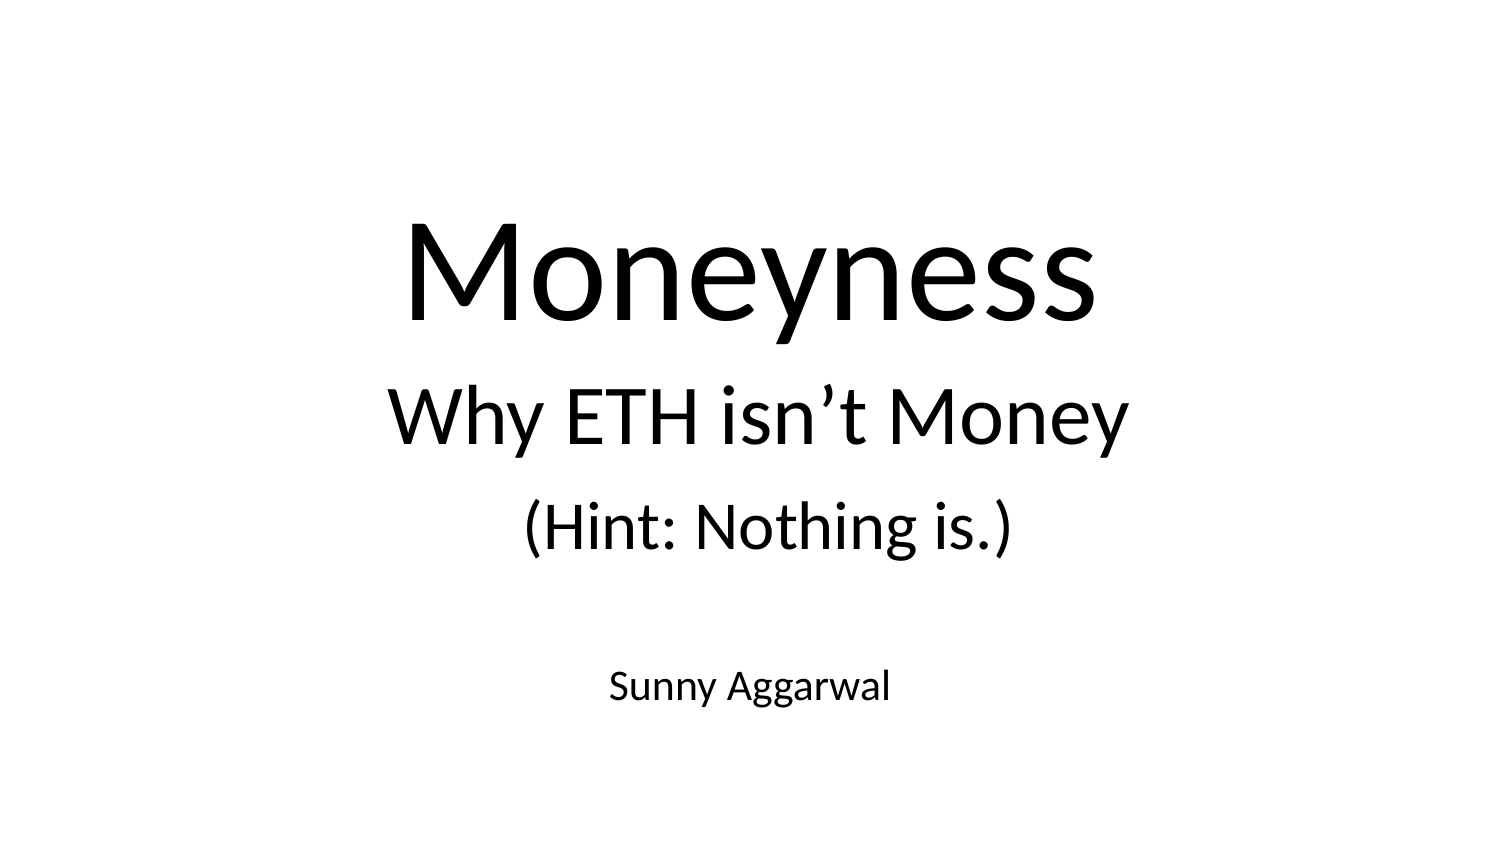

# Moneyness
Why ETH isn’t Money
(Hint: Nothing is.)
Sunny Aggarwal